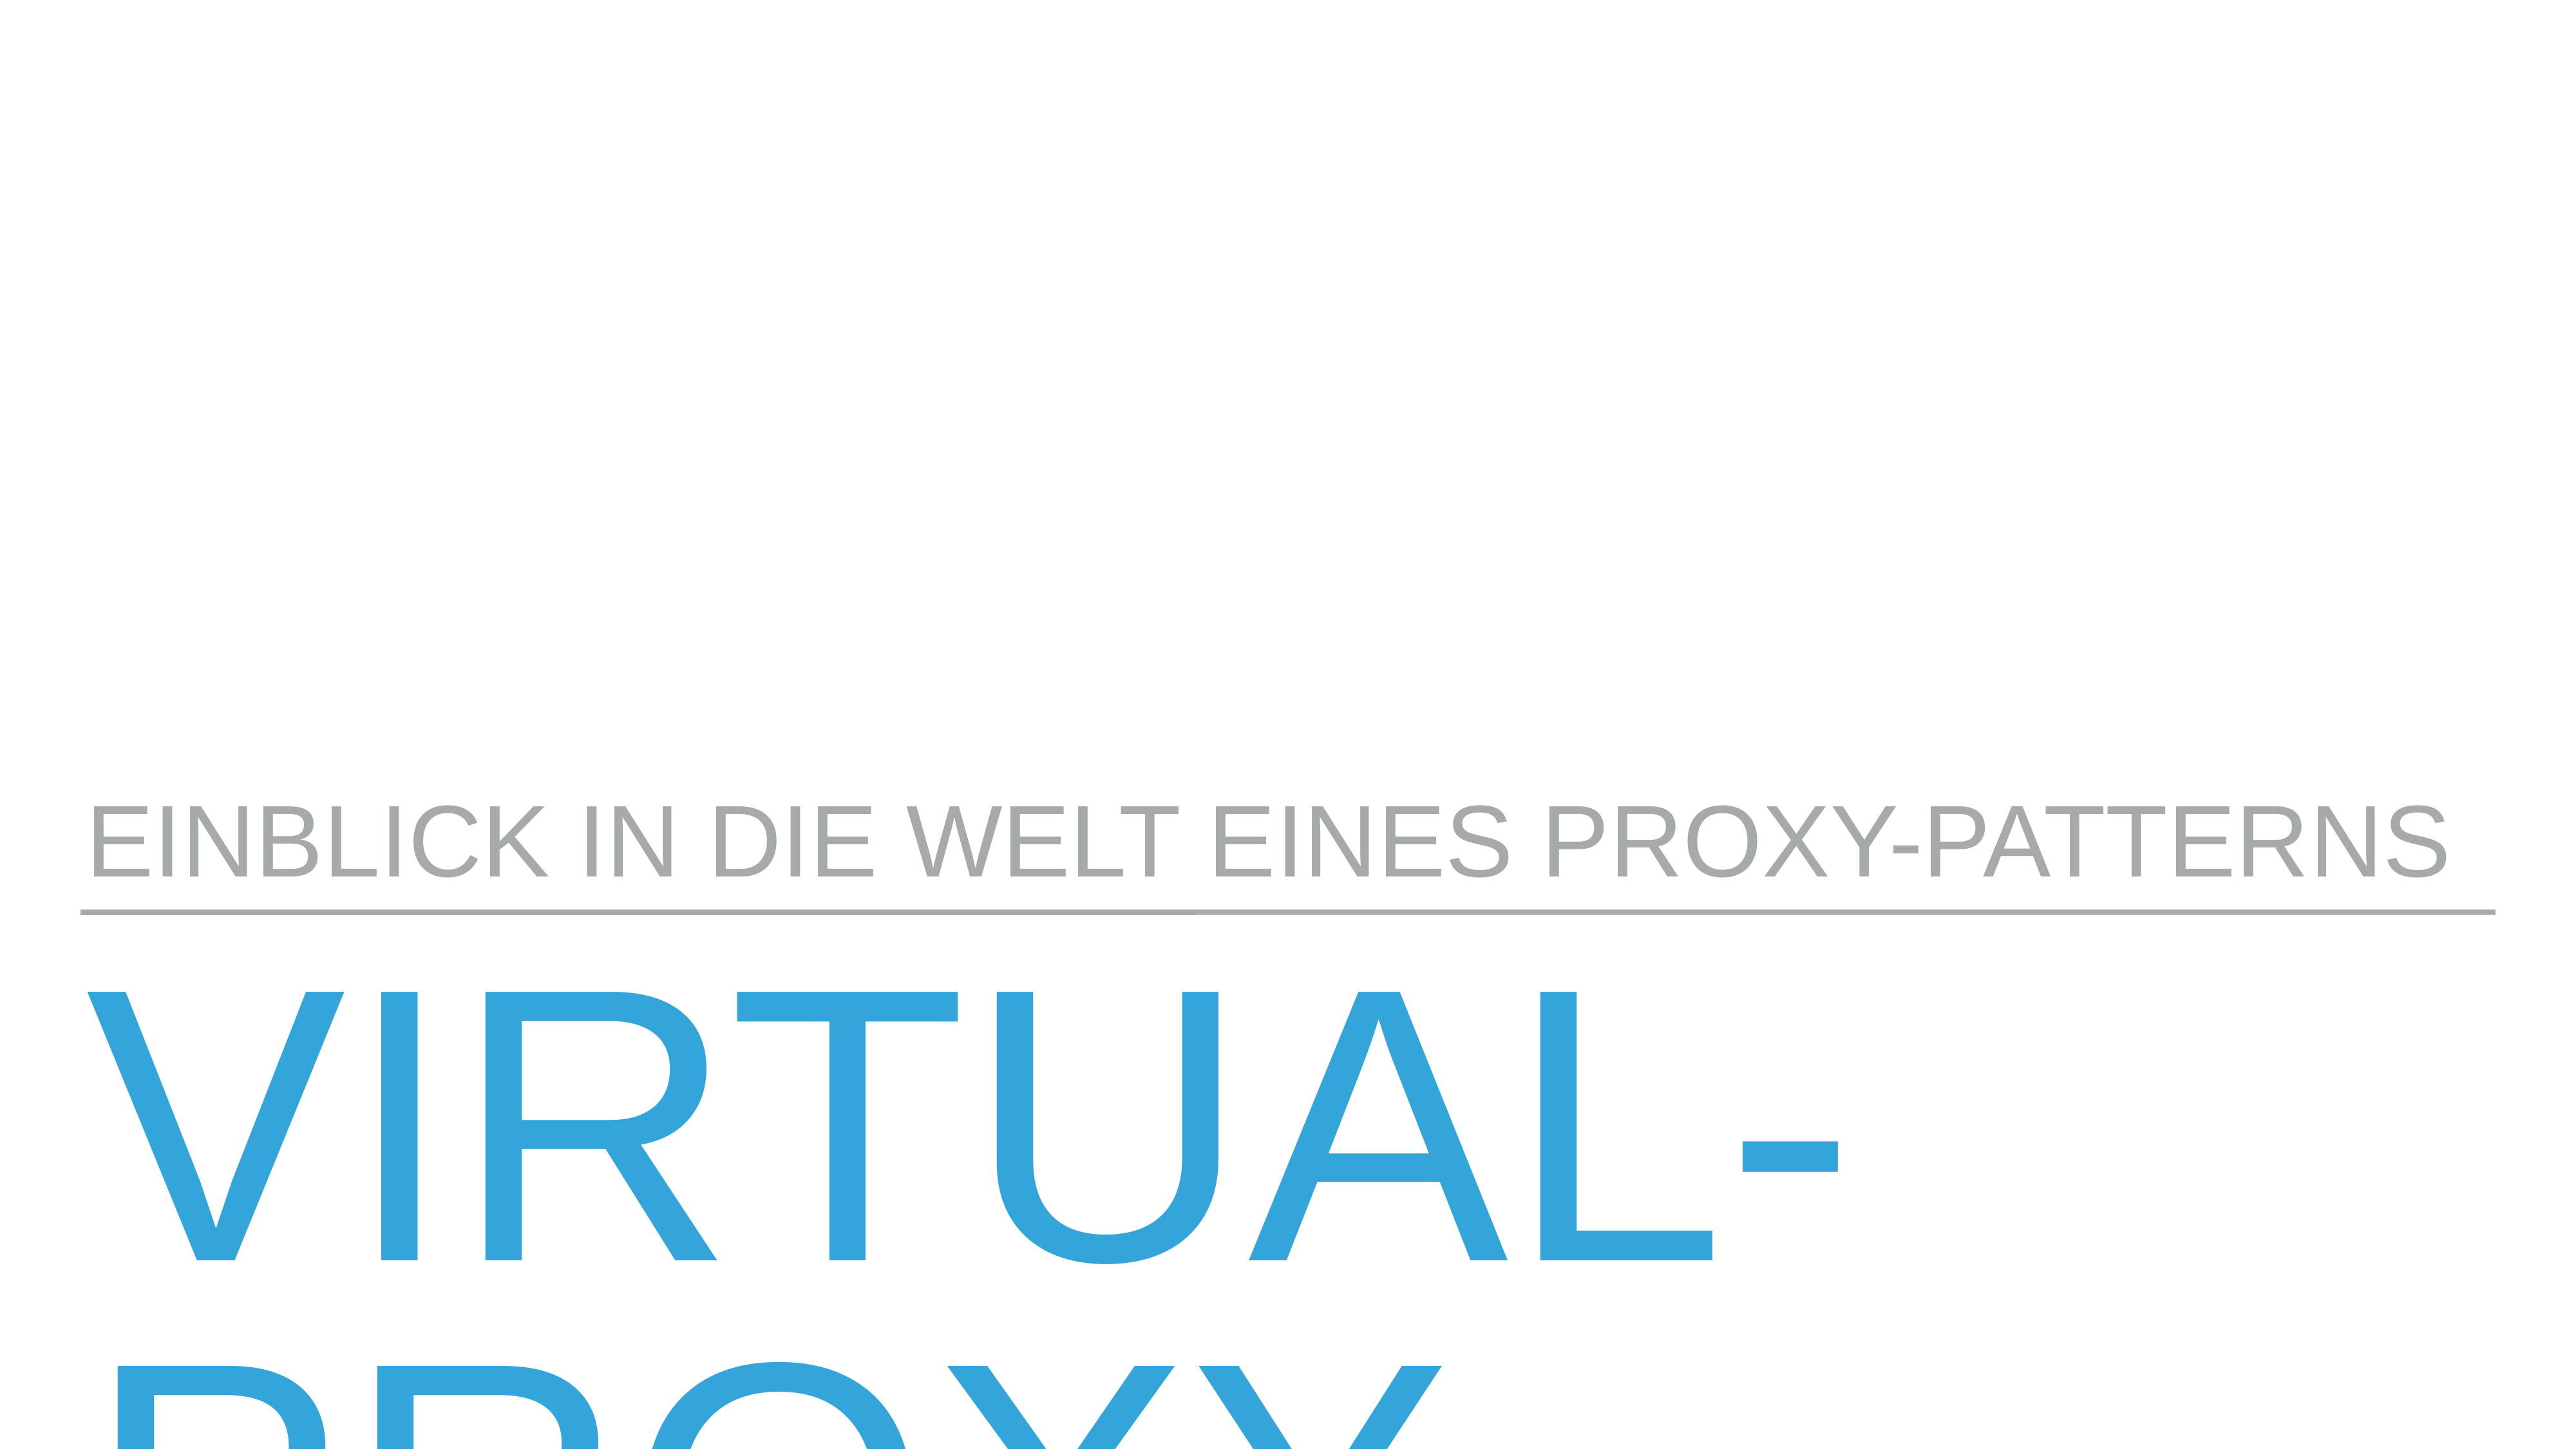

Einblick in die Welt eines proxy-patterns
# virtual-proxy